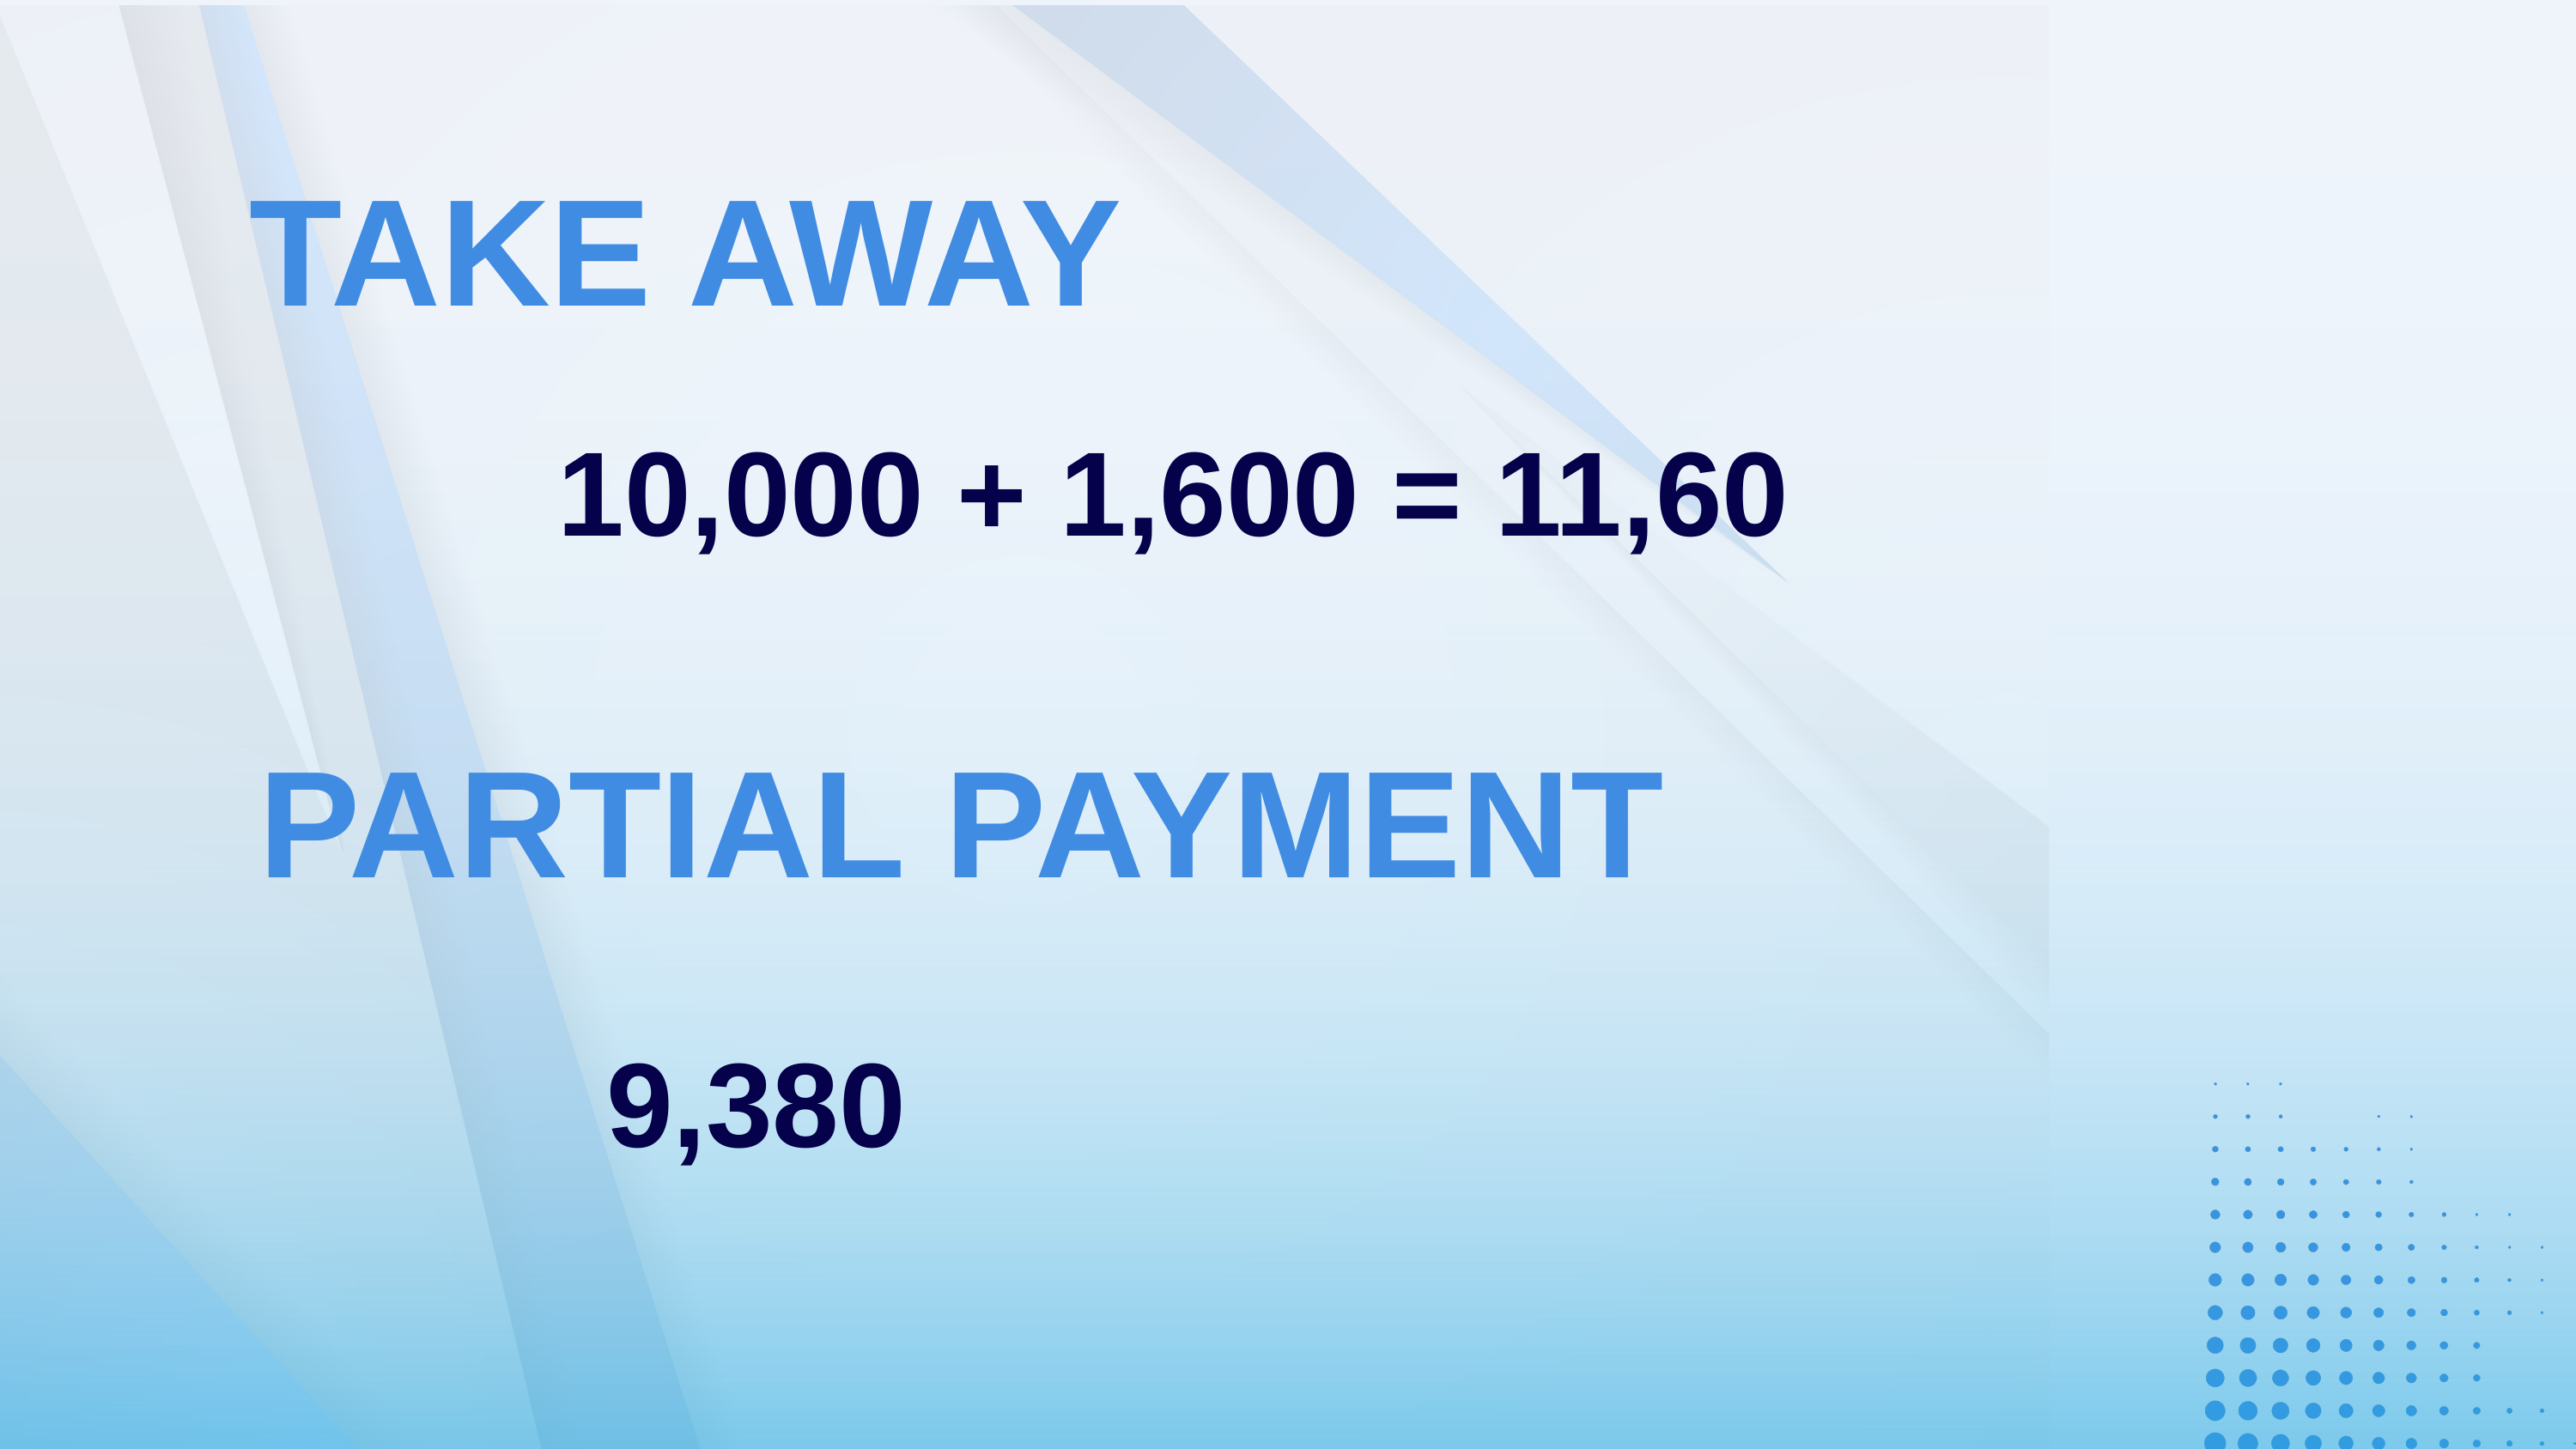

TAKE AWAY
10,000 + 1,600 = 11,60

OneP
PARTIAL PAYMENT
9,380